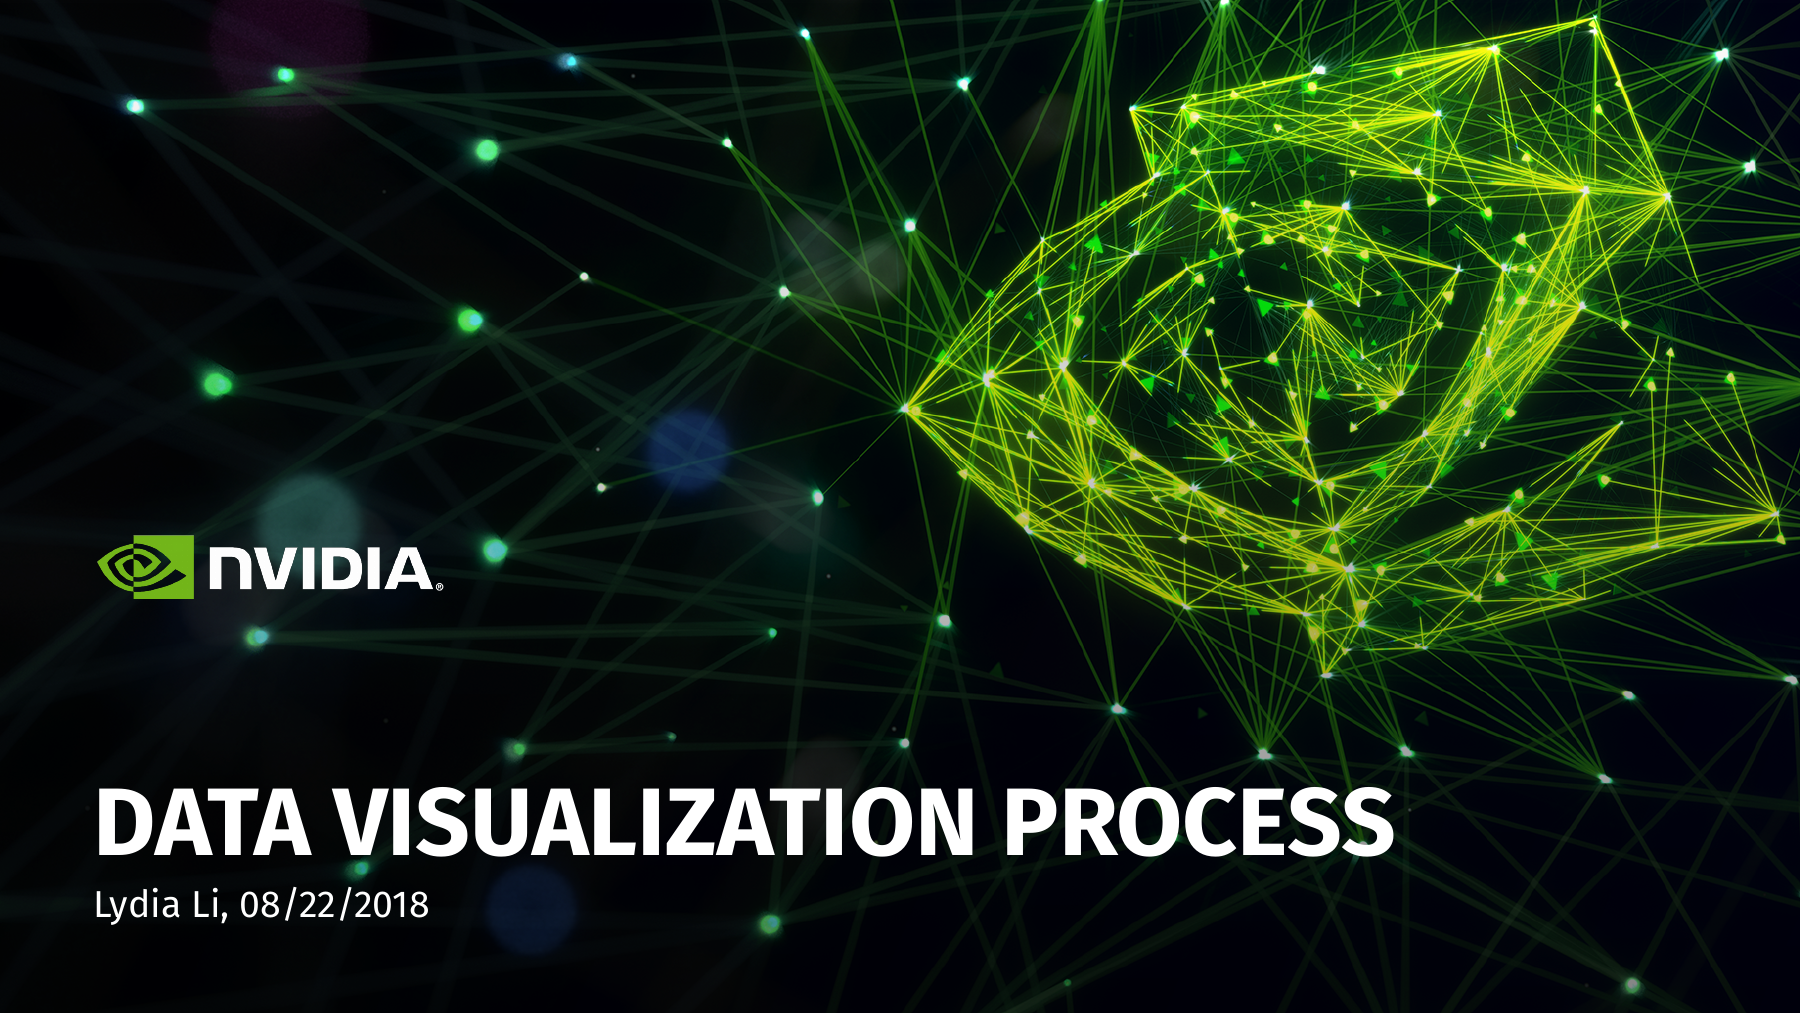

# DATA visualization process
Lydia Li, 08/22/2018